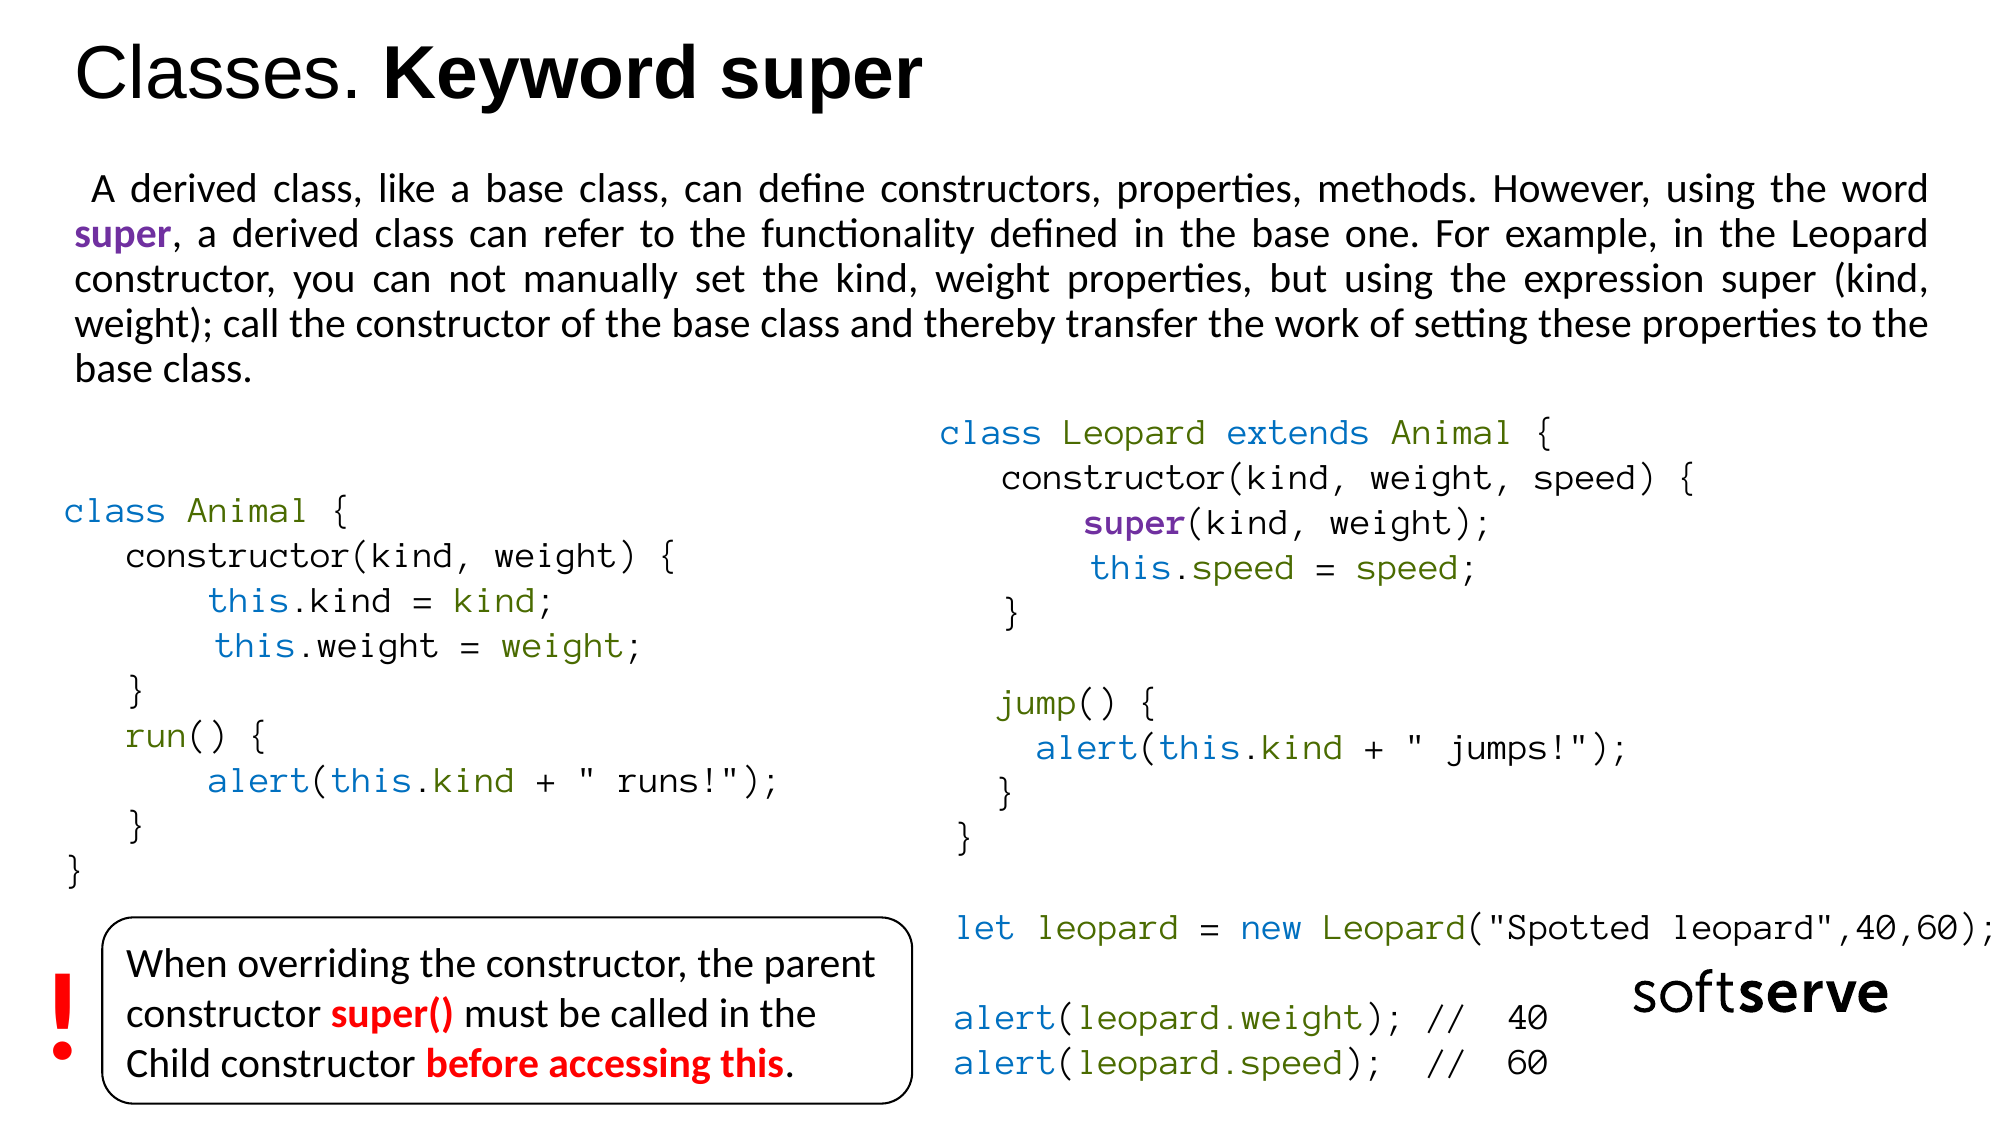

# Classes. Keyword super
A derived class, like a base class, can define constructors, properties, methods. However, using the word super, a derived class can refer to the functionality defined in the base one. For example, in the Leopard constructor, you can not manually set the kind, weight properties, but using the expression super (kind, weight); call the constructor of the base class and thereby transfer the work of setting these properties to the base class.
 	class Leopard extends Animal {
	   constructor(kind, weight, speed) {
       super(kind, weight);
	this.speed = speed;
   }

          jump() {
            alert(this.kind + " jumps!");
          }
        }
        let leopard = new Leopard("Spotted leopard",40,60);
        alert(leopard.weight); //  40
        alert(leopard.speed);  //  60
class Animal {
   constructor(kind, weight) {
       this.kind = kind;
	this.weight = weight;
   }
   run() {
       alert(this.kind + " runs!");
   }
}
When overriding the constructor, the parent constructor super() must be called in the Child constructor before accessing this.
!